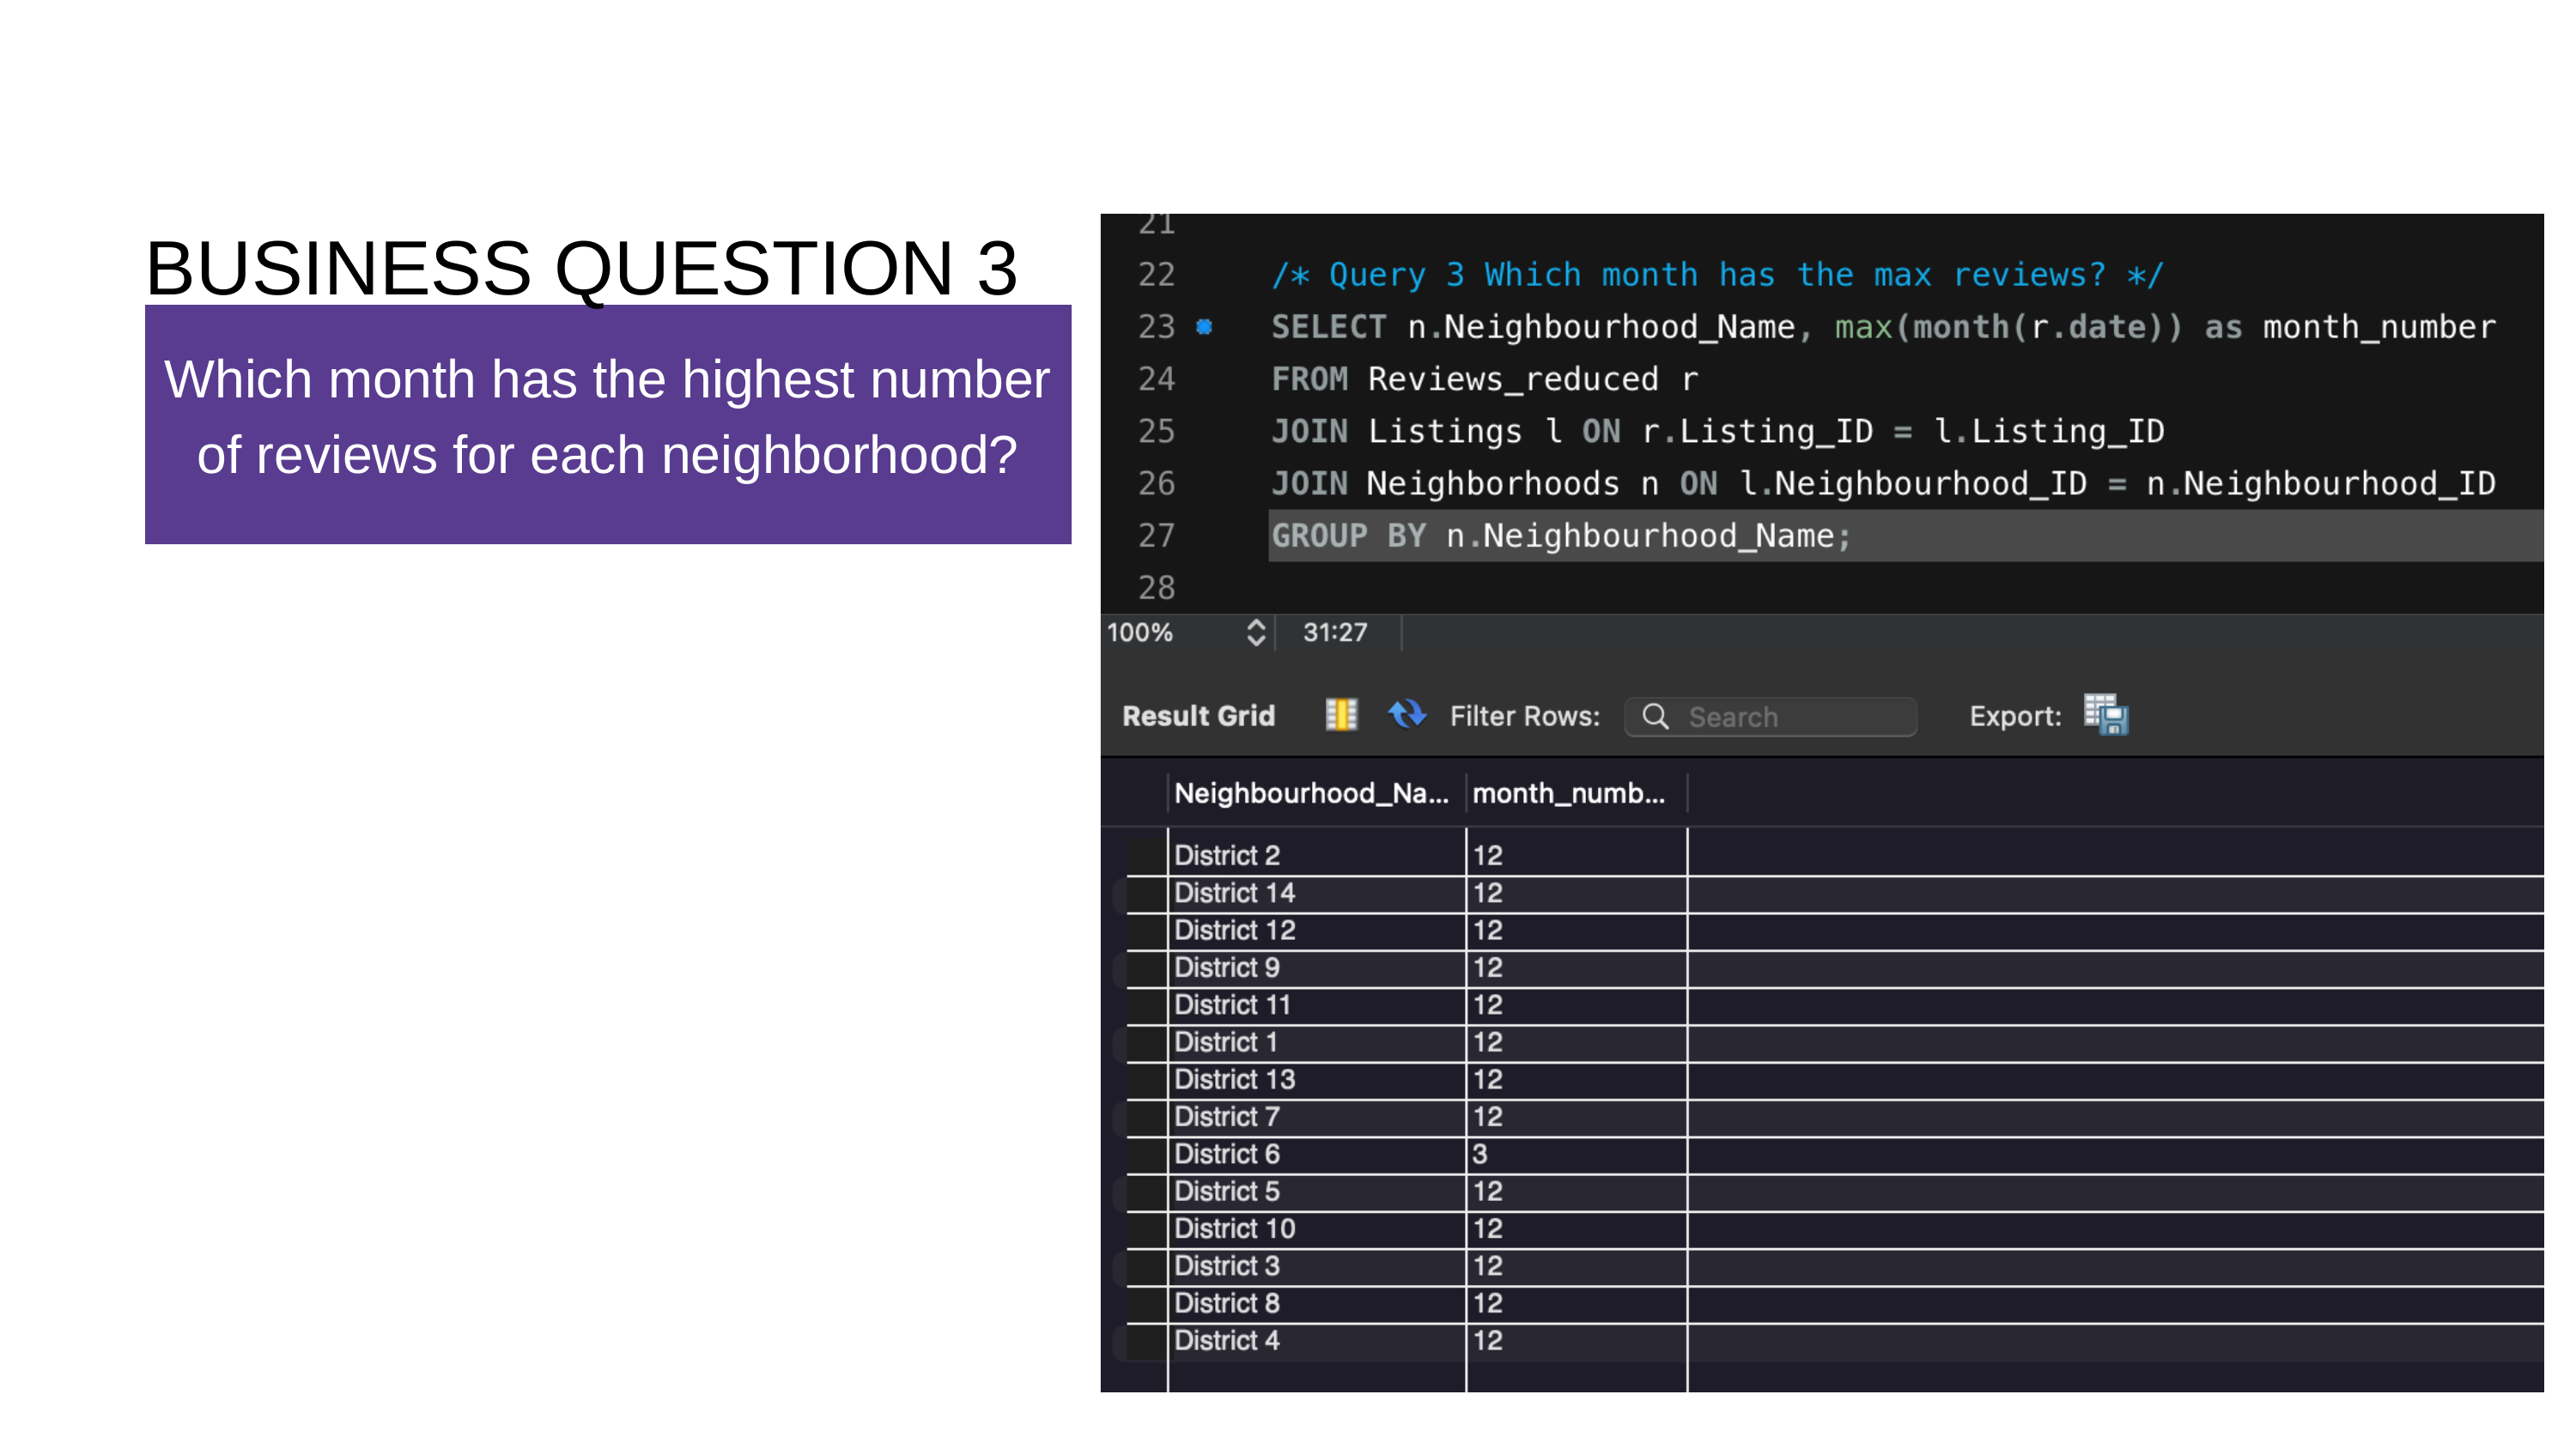

BUSINESS QUESTION 3

Which month has the highest number of reviews for each neighborhood?